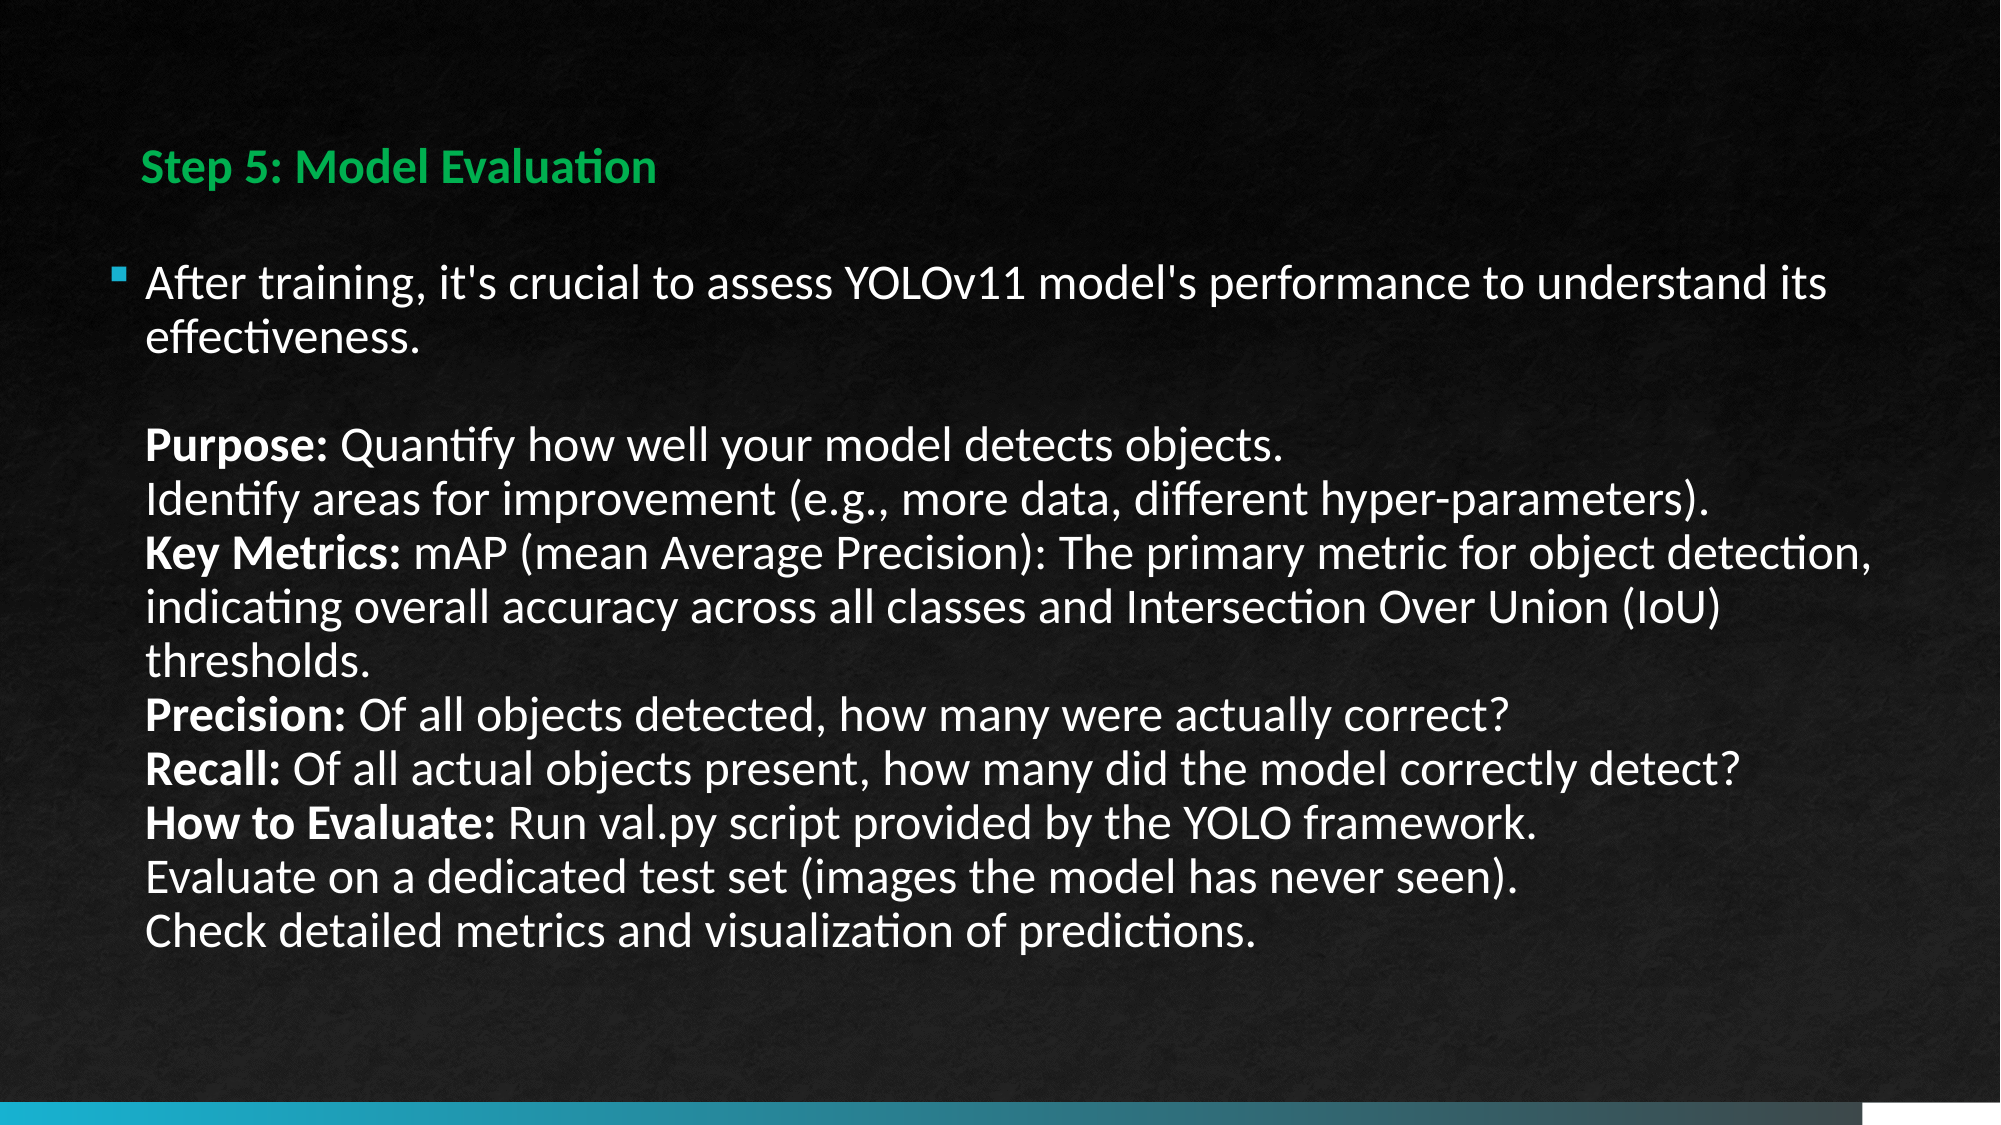

Step 5: Model Evaluation
After training, it's crucial to assess YOLOv11 model's performance to understand its effectiveness.
Purpose: Quantify how well your model detects objects.
Identify areas for improvement (e.g., more data, different hyper-parameters).
Key Metrics: mAP (mean Average Precision): The primary metric for object detection, indicating overall accuracy across all classes and Intersection Over Union (IoU) thresholds.
Precision: Of all objects detected, how many were actually correct?
Recall: Of all actual objects present, how many did the model correctly detect?
How to Evaluate: Run val.py script provided by the YOLO framework.
Evaluate on a dedicated test set (images the model has never seen).
Check detailed metrics and visualization of predictions.